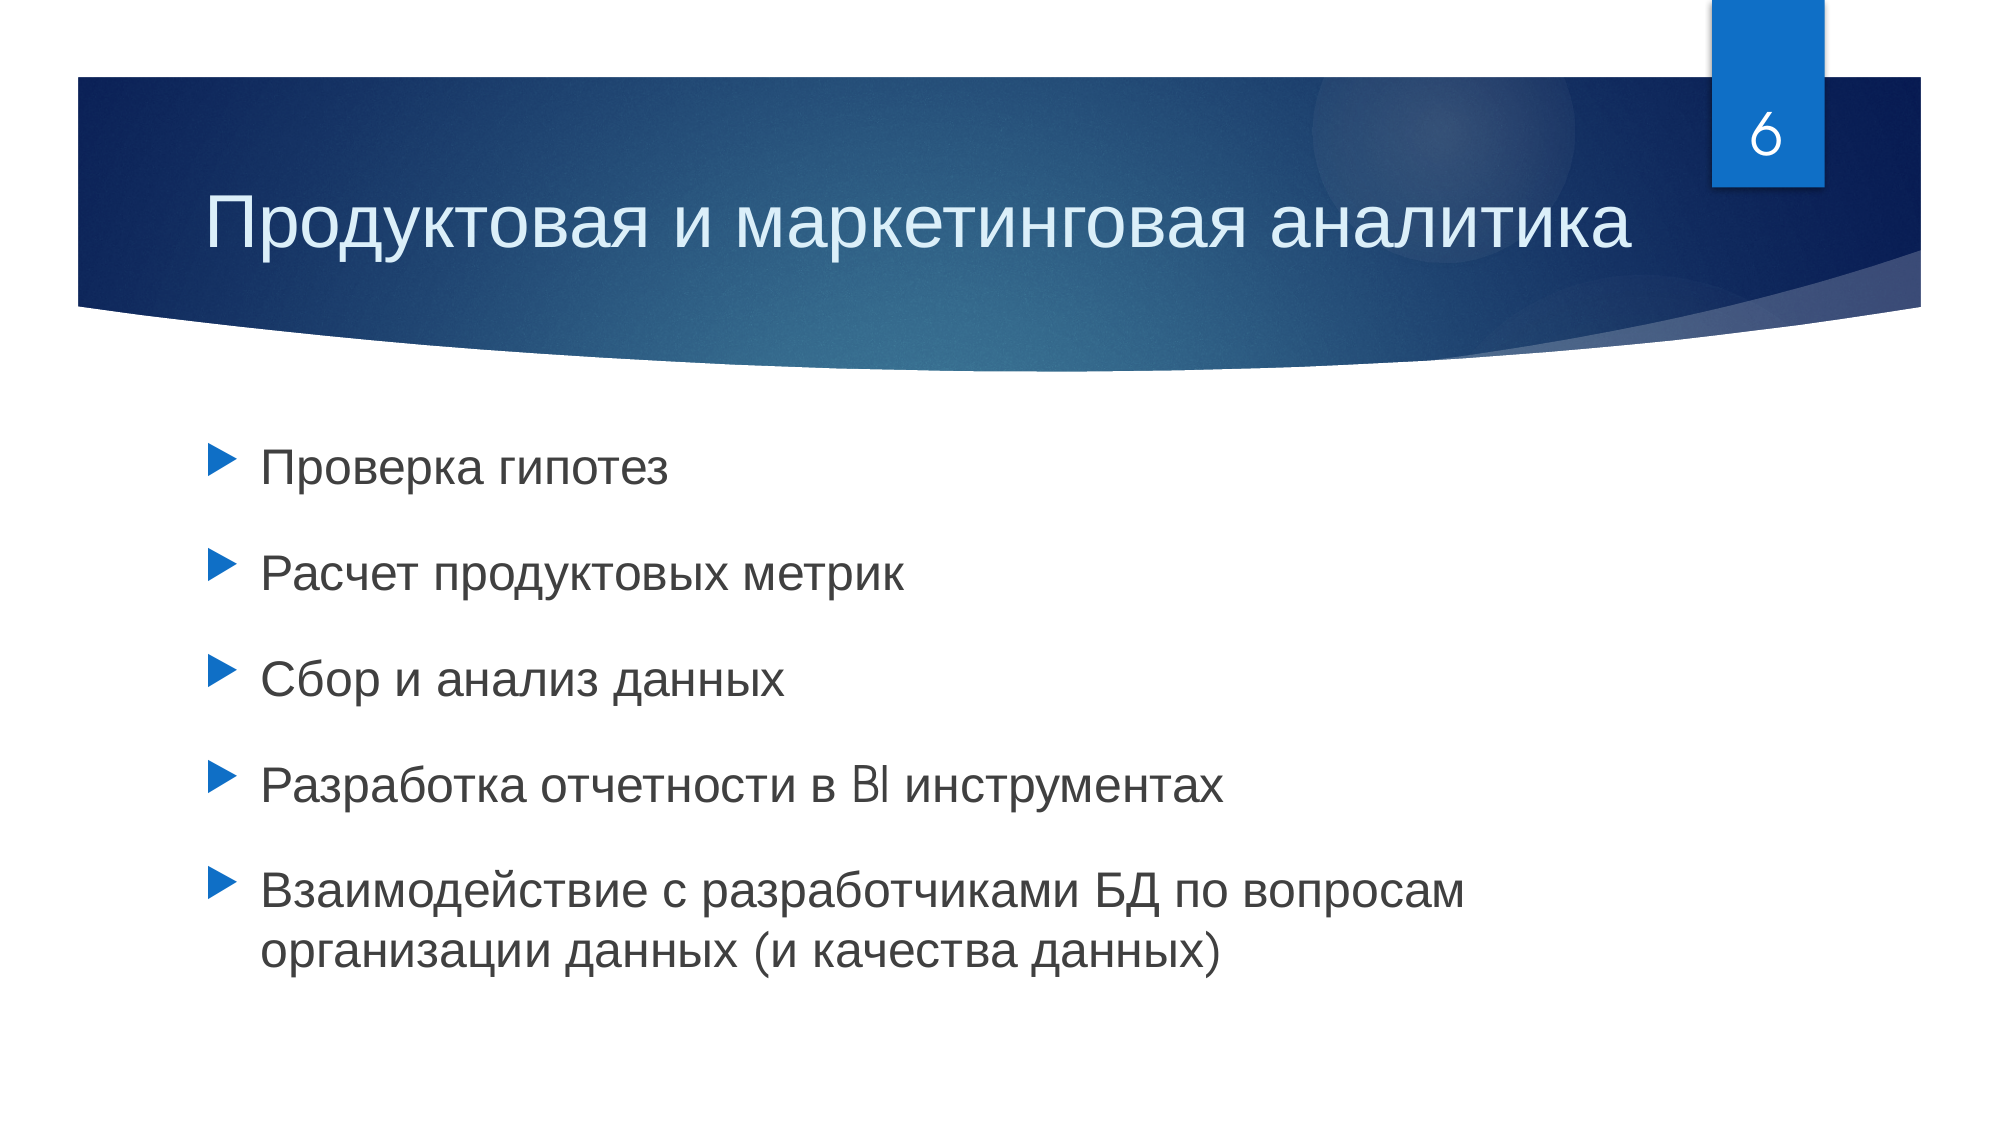

6
# Продуктовая и маркетинговая аналитика
Проверка гипотез
Расчет продуктовых метрик
Сбор и анализ данных
Разработка отчетности в BI инструментах
Взаимодействие с разработчиками БД по вопросам организации данных (и качества данных)